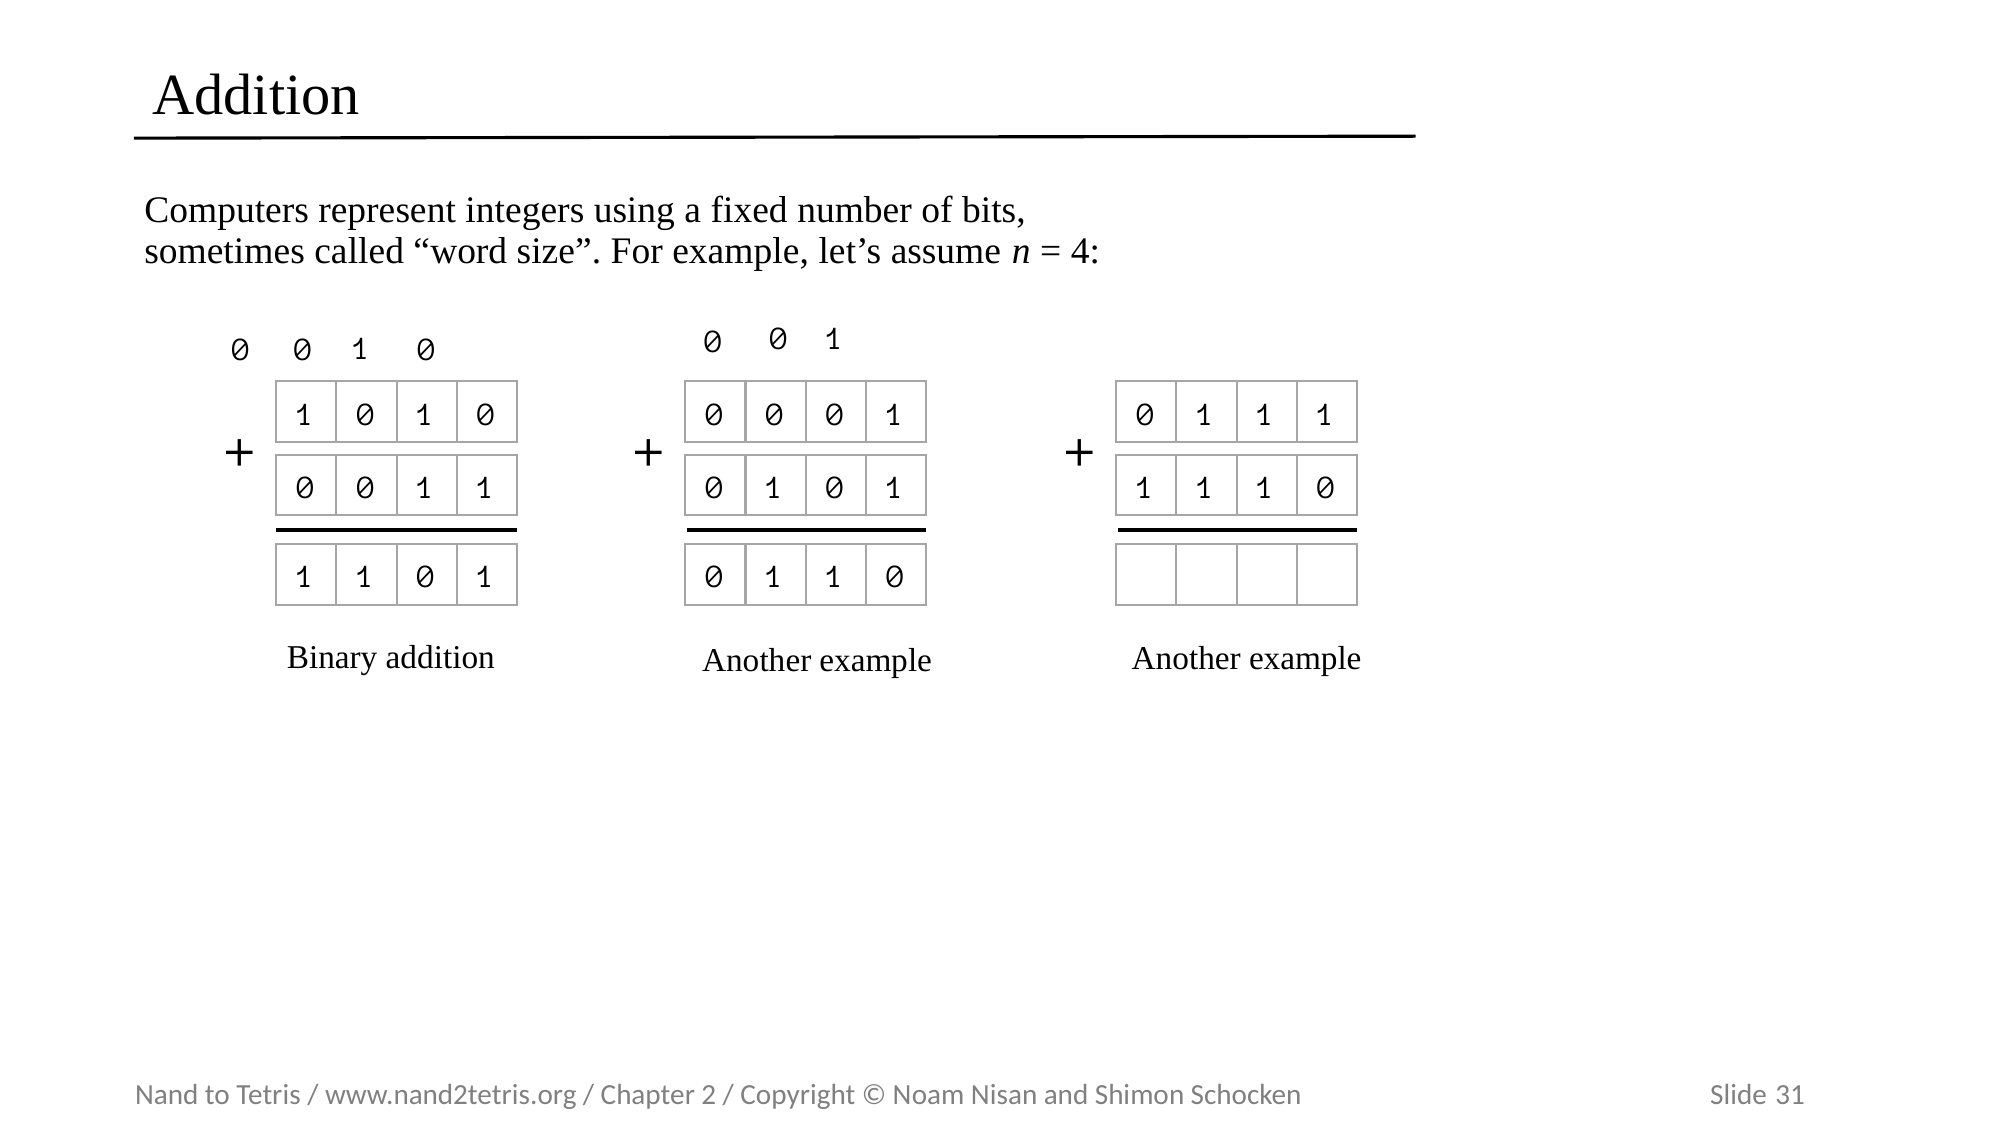

# Addition
Computers represent integers using a fixed number of bits,
sometimes called “word size”. For example, let’s assume n = 4:

1

0
1
1
0
0

0
1
1
1
+

1
1
1
0

Another example
0
1
0
0
0
1
0
1
0

0
0
0
1
+

0
1
0
1
+
0
0
1
1
1
1
0
1
Binary addition
Another example